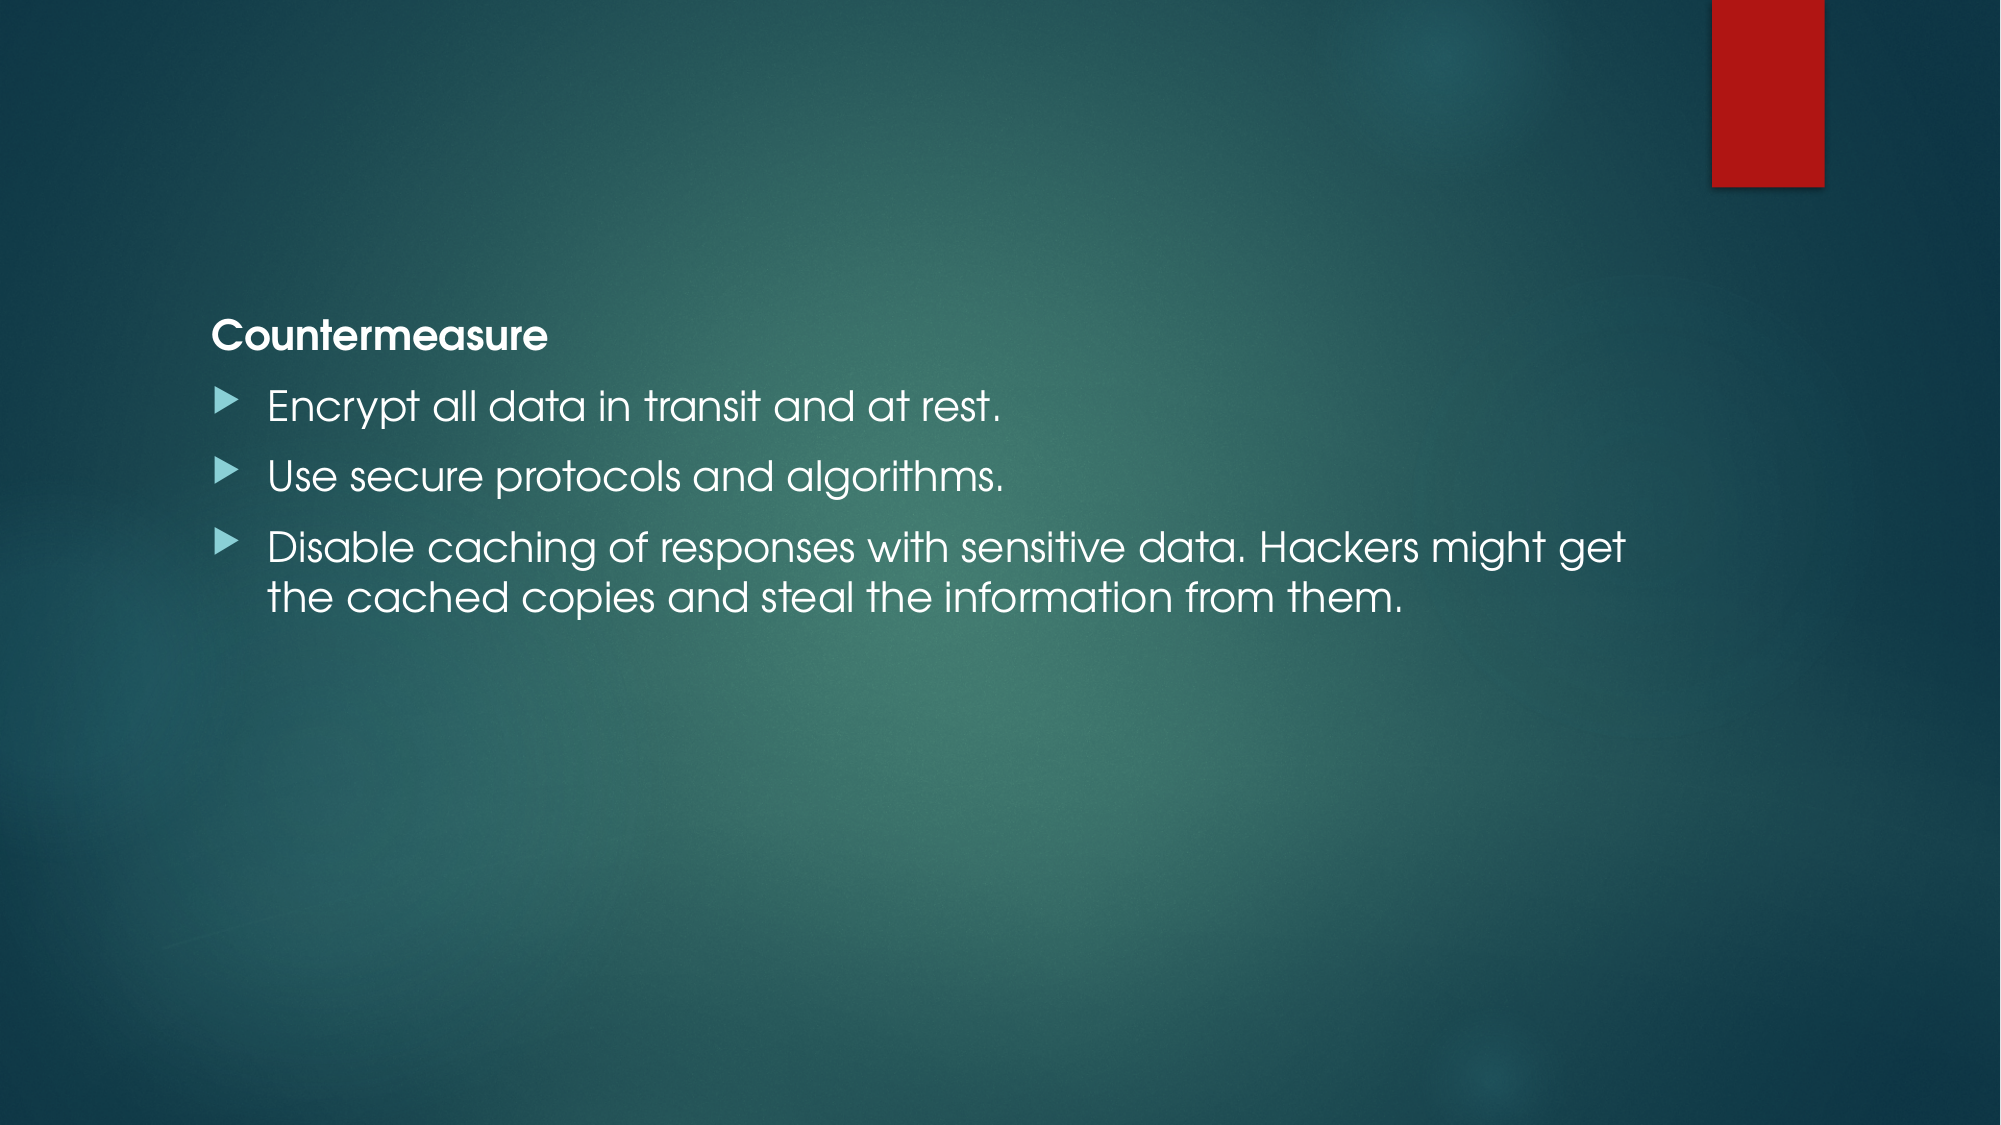

Countermeasure
Encrypt all data in transit and at rest.
Use secure protocols and algorithms.
Disable caching of responses with sensitive data. Hackers might get the cached copies and steal the information from them.